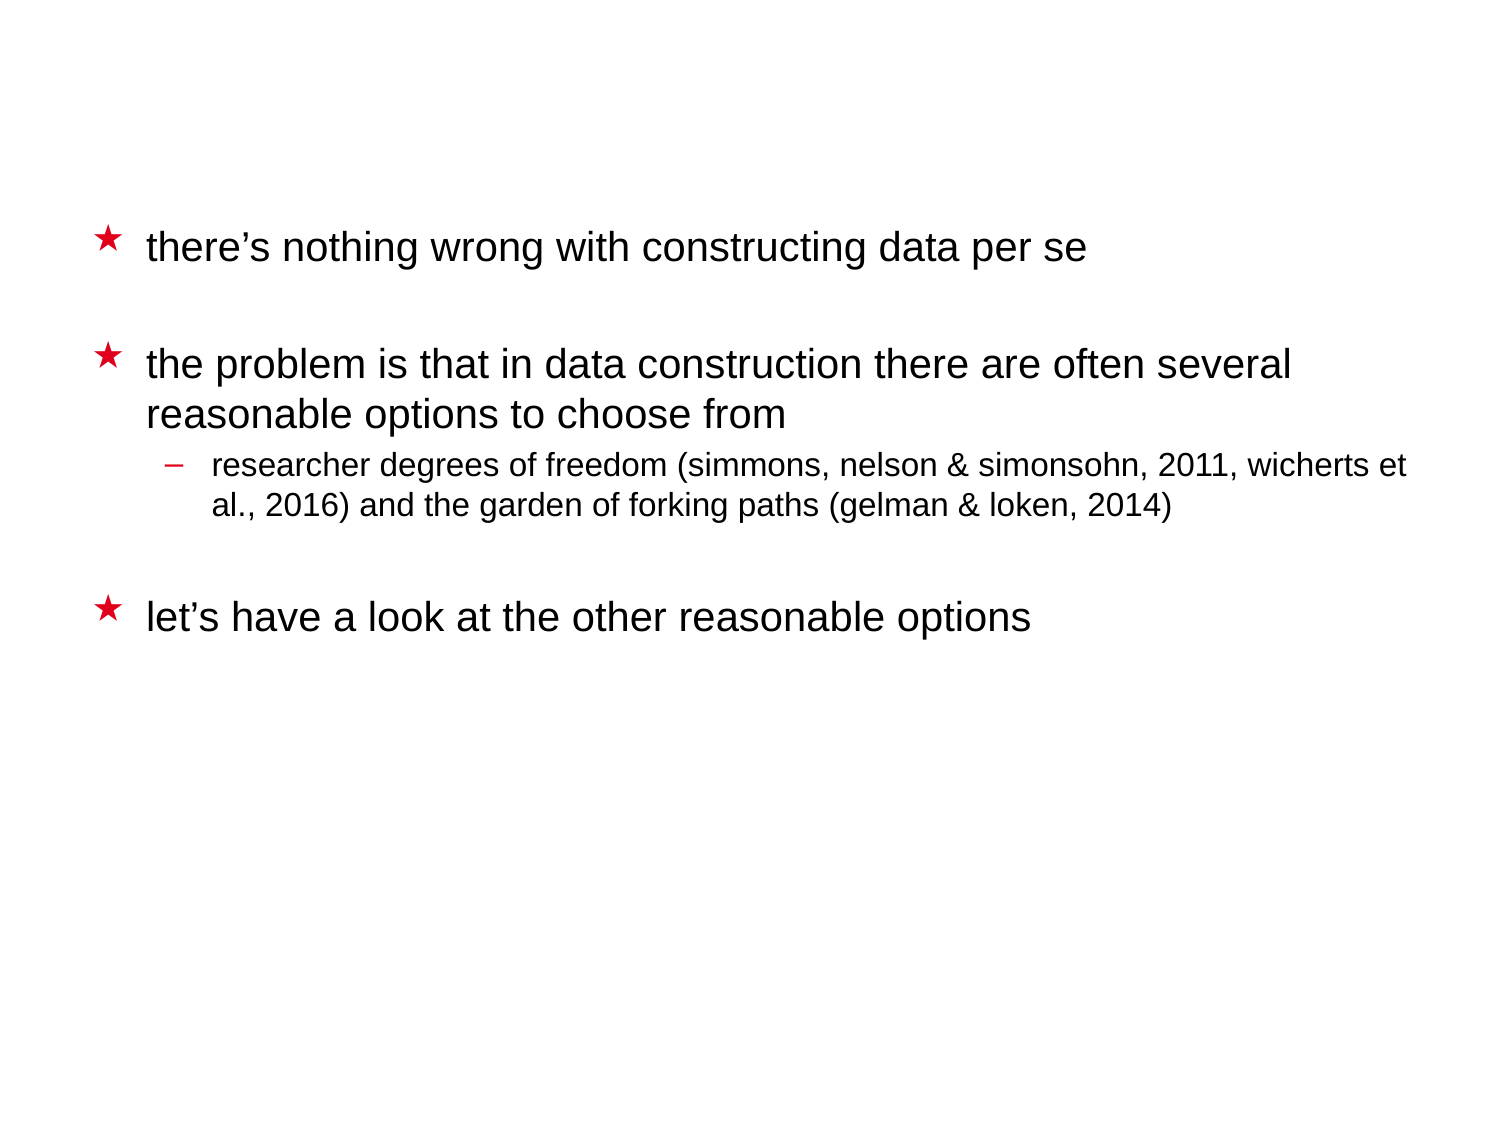

there’s nothing wrong with constructing data per se

the problem is that in data construction there are often several reasonable options to choose from
researcher degrees of freedom (simmons, nelson & simonsohn, 2011, wicherts et al., 2016) and the garden of forking paths (gelman & loken, 2014)

let’s have a look at the other reasonable options